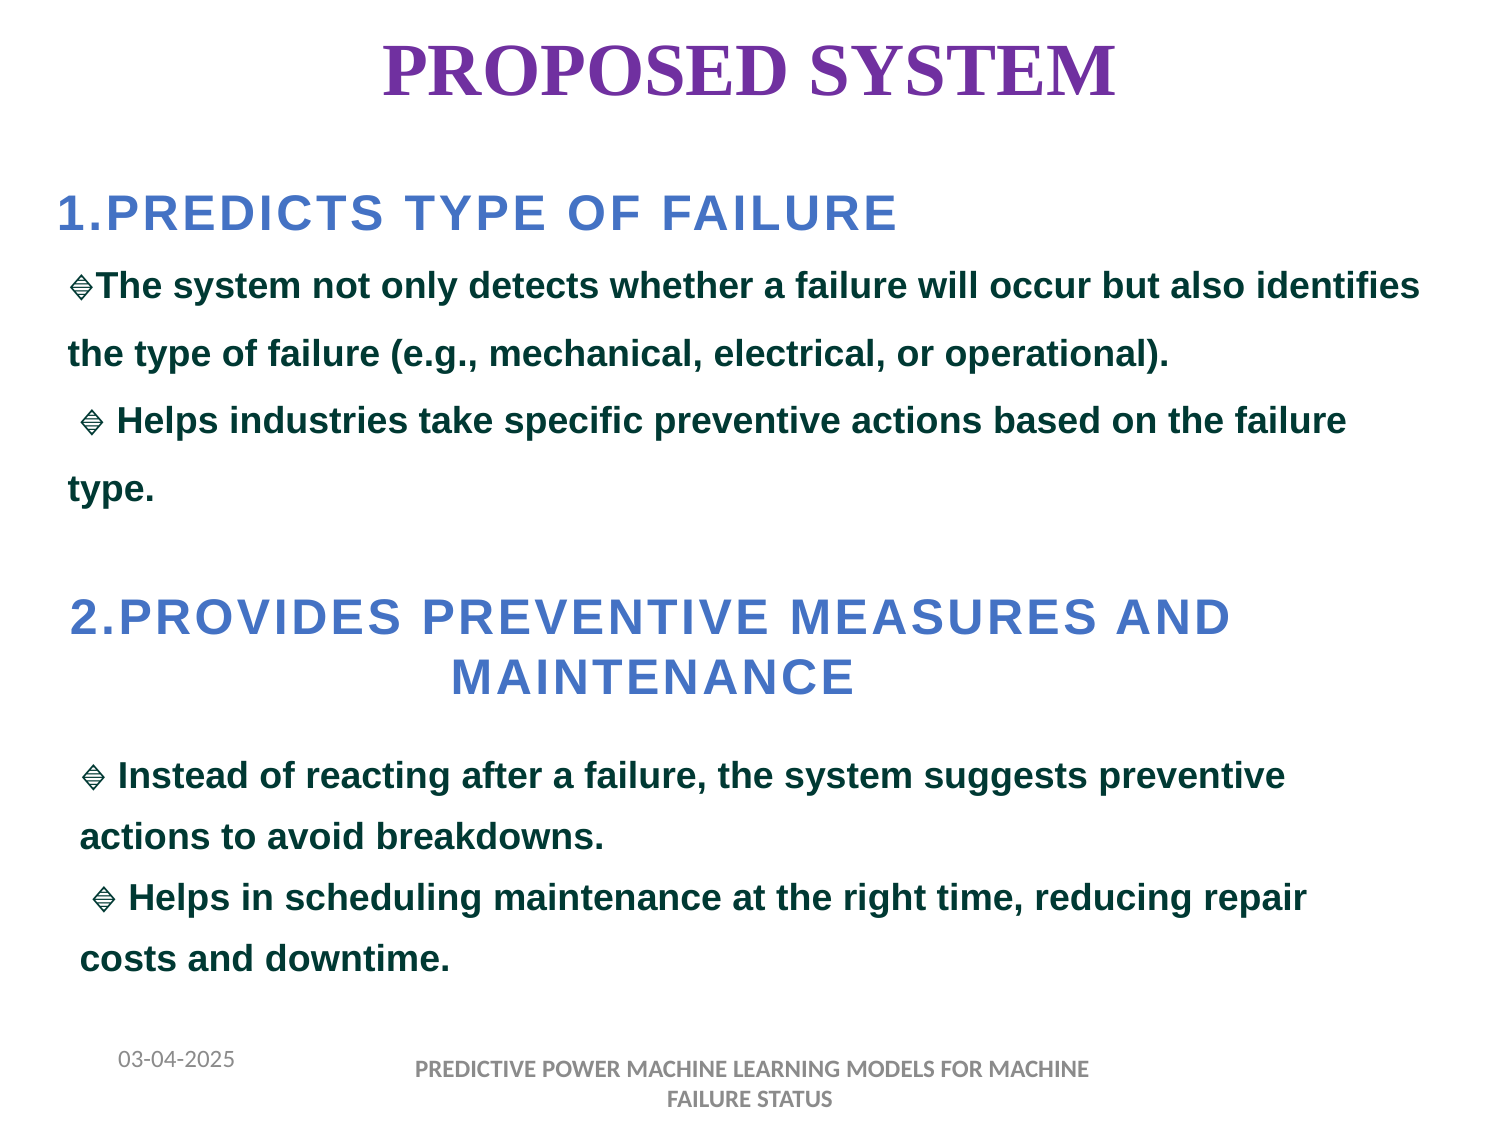

# PROPOSED SYSTEM
   1.PREDICTS TYPE OF FAILURE
🔹The system not only detects whether a failure will occur but also identifies the type of failure (e.g., mechanical, electrical, or operational).
 🔹 Helps industries take specific preventive actions based on the failure type.
2.PROVIDES PREVENTIVE MEASURES AND MAINTENANCE
🔹 Instead of reacting after a failure, the system suggests preventive actions to avoid breakdowns.
 🔹 Helps in scheduling maintenance at the right time, reducing repair costs and downtime.
03-04-2025

11
 PREDICTIVE POWER MACHINE LEARNING MODELS FOR MACHINE FAILURE STATUS